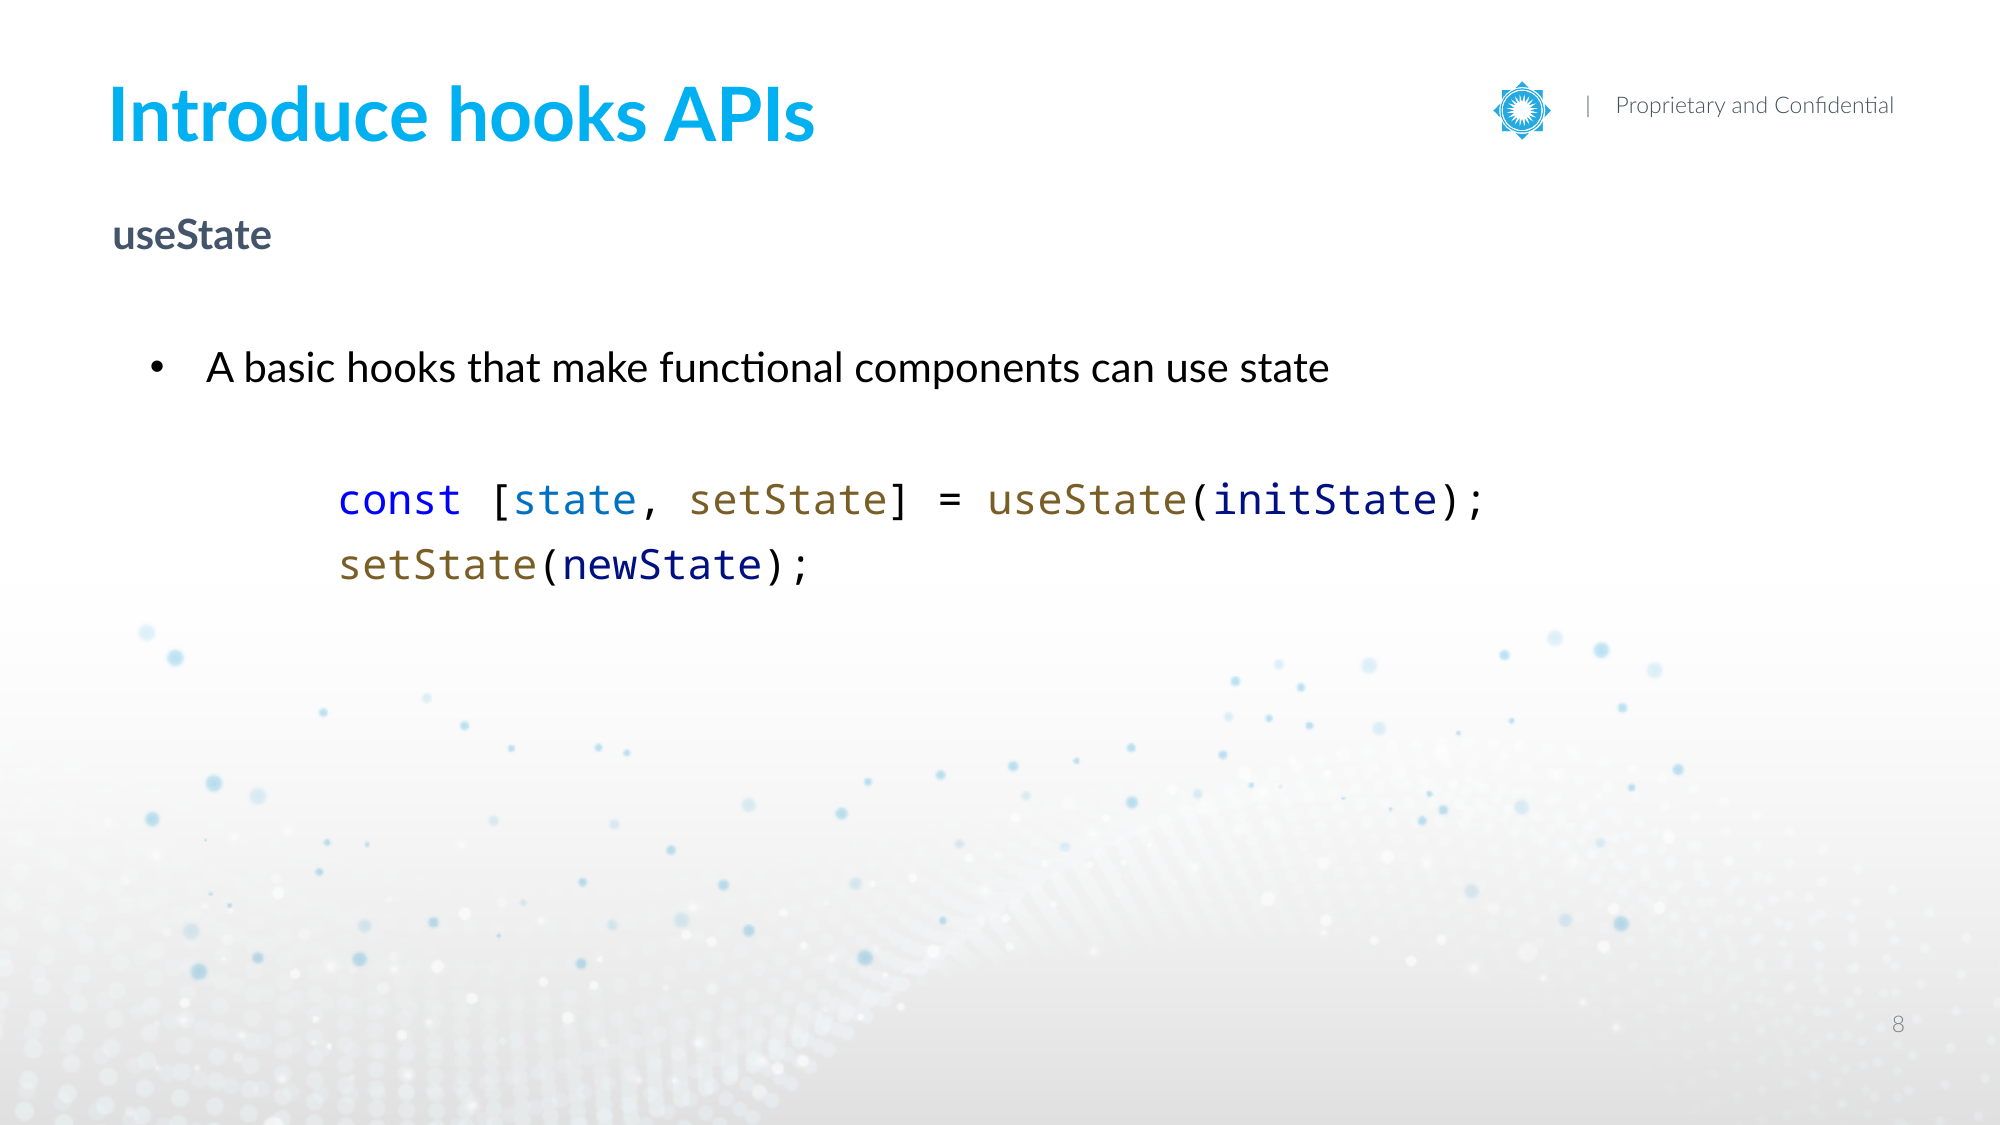

# Introduce hooks APIs
useState
A basic hooks that make functional components can use state

		const [state, setState] = useState(initState);
		setState(newState);